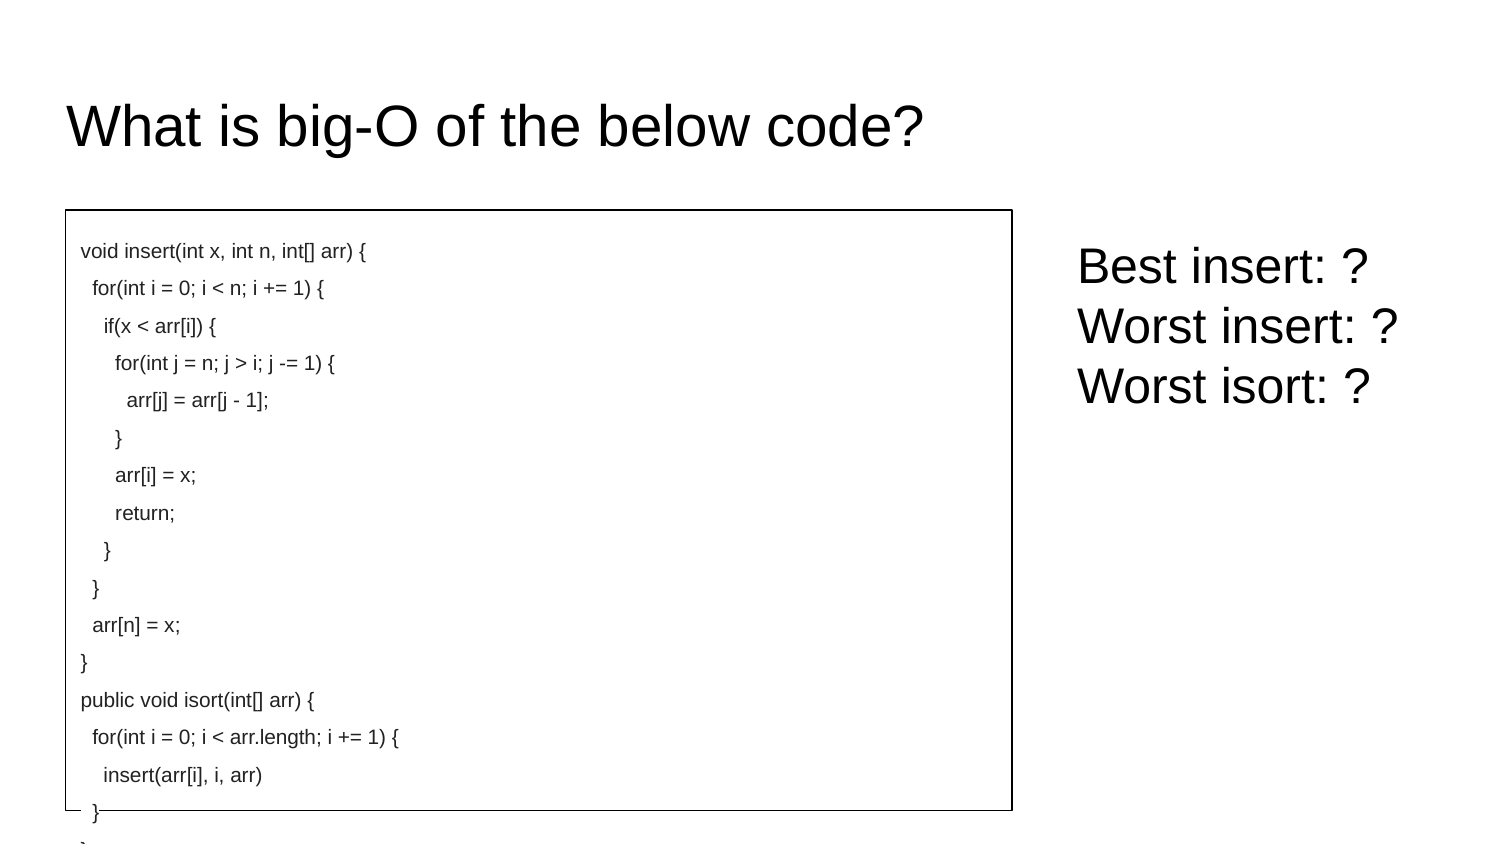

# What is big-O of the below code?
void insert(int x, int n, int[] arr) {
  for(int i = 0; i < n; i += 1) {
    if(x < arr[i]) {
      for(int j = n; j > i; j -= 1) {
        arr[j] = arr[j - 1];
      }
      arr[i] = x;
      return;
    }
  }
  arr[n] = x;
}
public void isort(int[] arr) {
  for(int i = 0; i < arr.length; i += 1) {
    insert(arr[i], i, arr)
  }
}

Best insert: ?
Worst insert: ?
Worst isort: ?